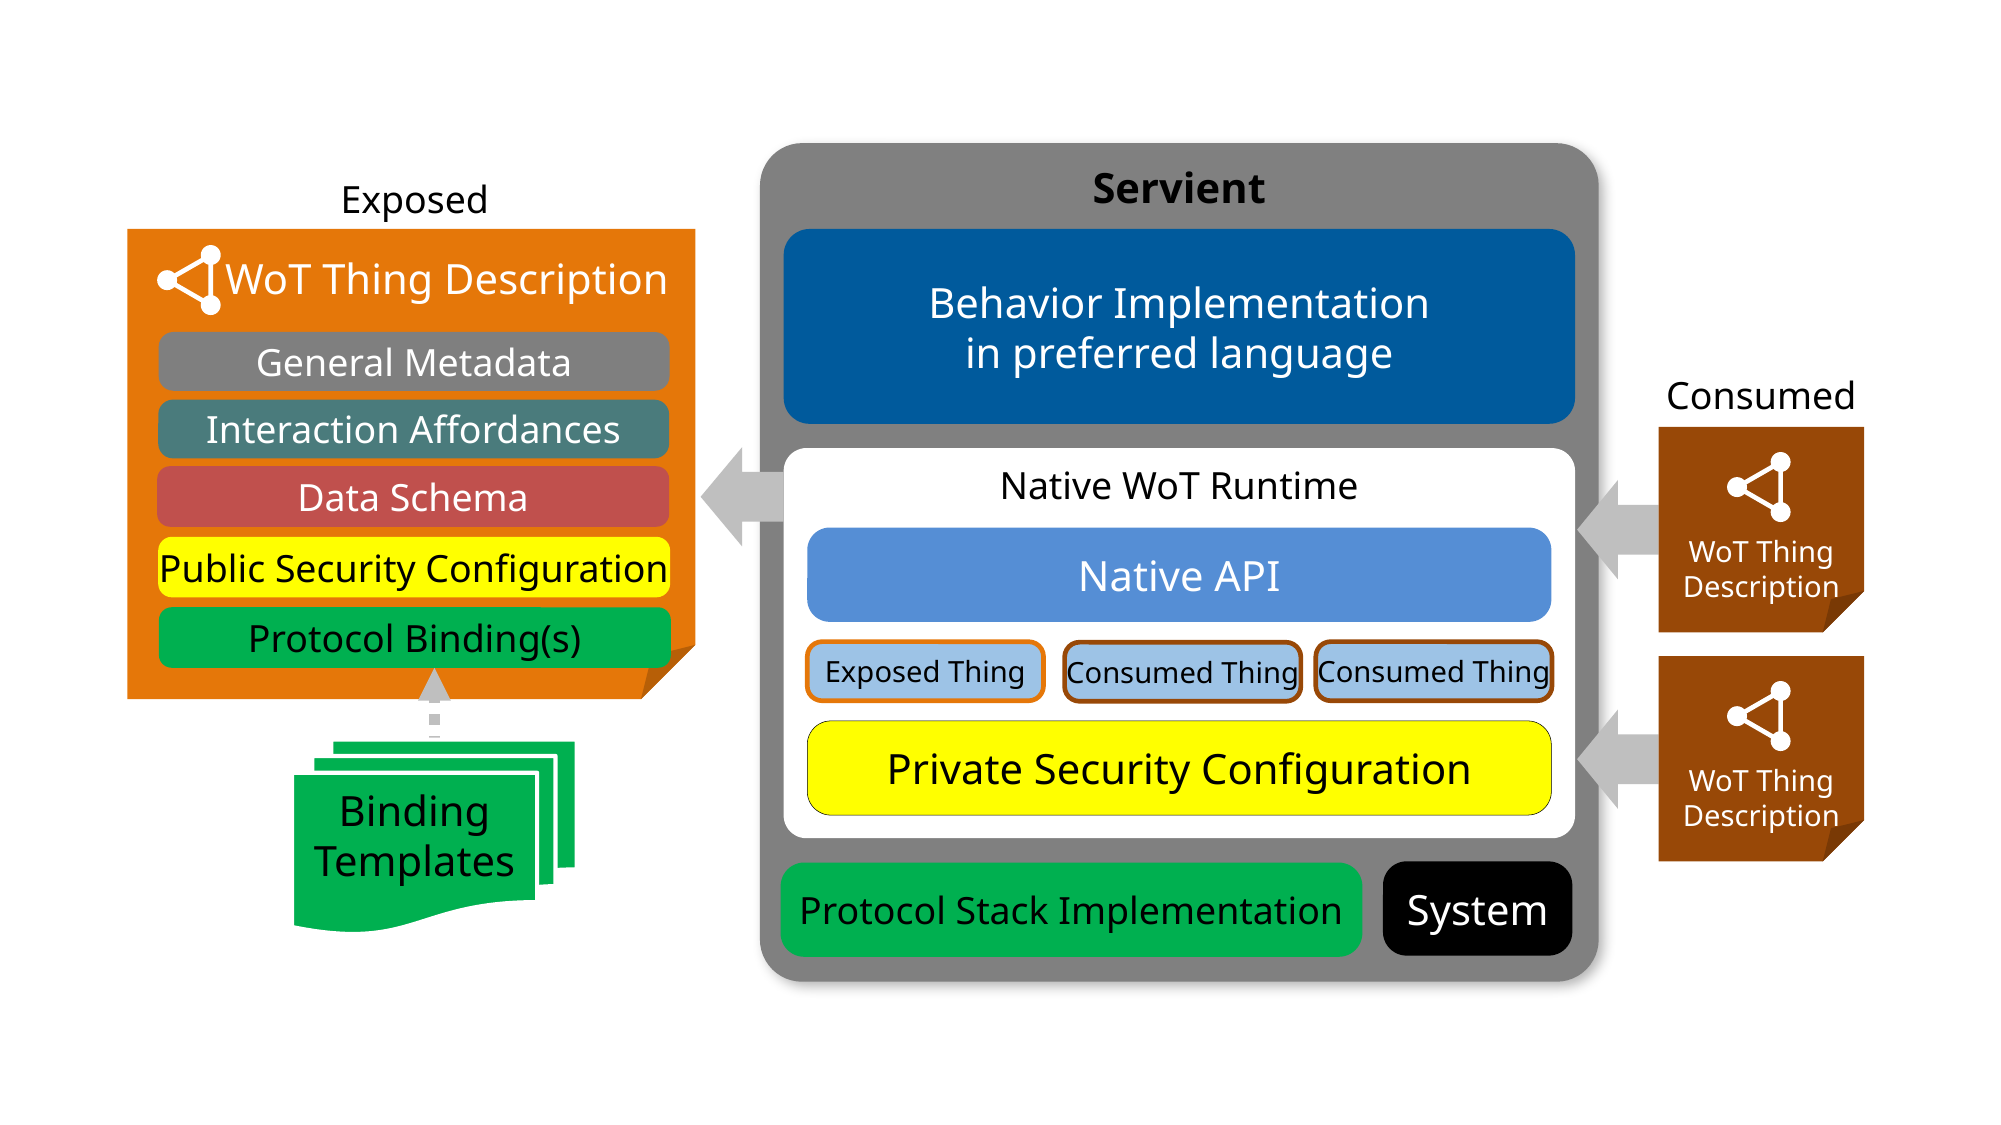

Servient
Exposed
WoT Thing Description
Behavior Implementation
in preferred language

General Metadata
Consumed
WoT Thing
Description

WoT Thing
Description

Interaction Affordances
Native WoT Runtime

Data Schema
Native API
Public Security Configuration
Protocol Binding(s)
…
Exposed Thing
Consumed Thing
Consumed Thing
Private Security Configuration
Binding
Templates
System
Protocol Stack Implementation